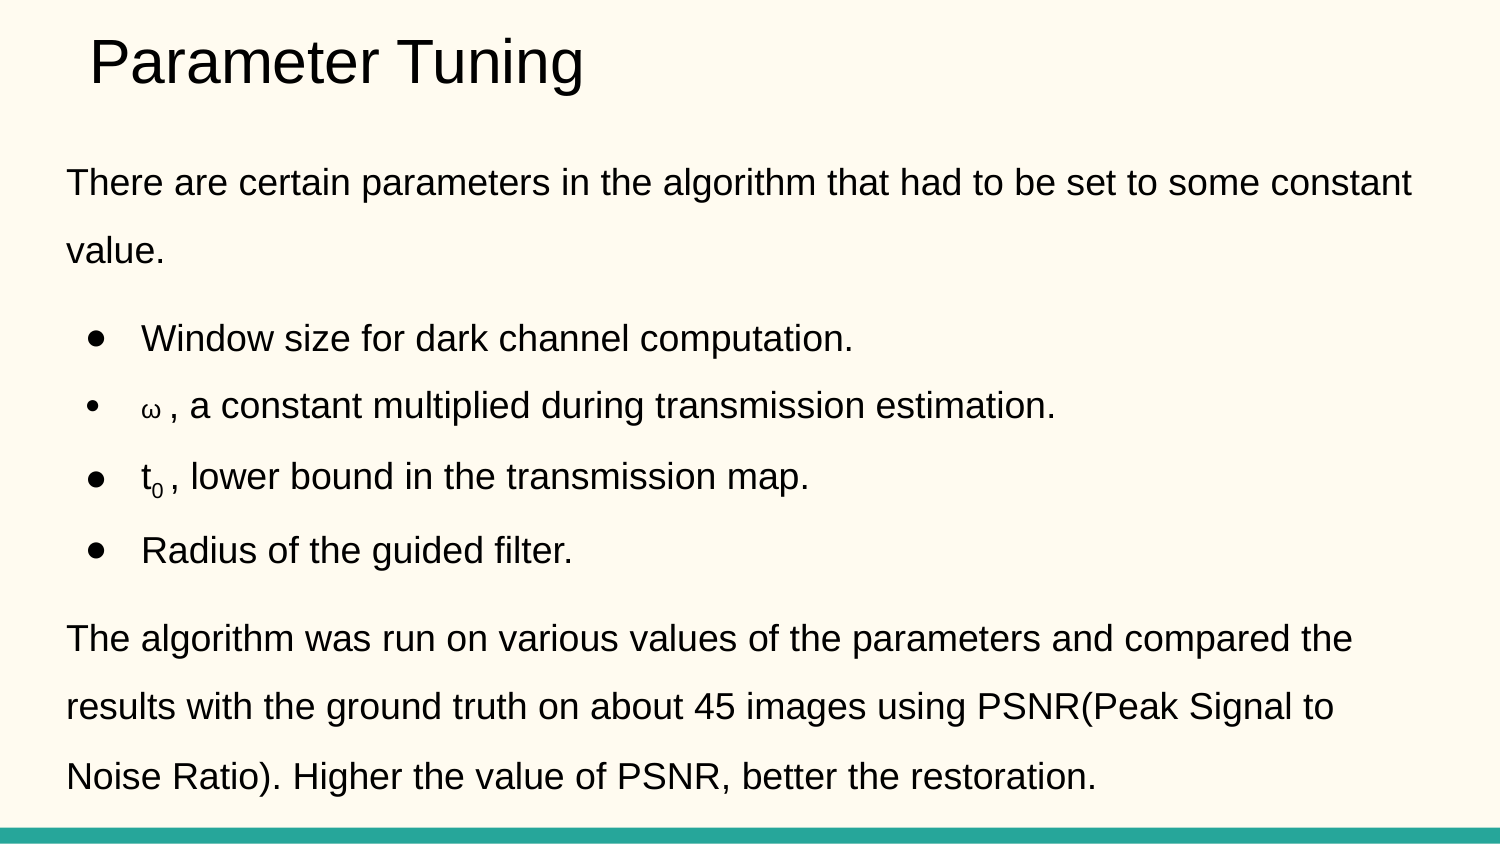

# Parameter Tuning
There are certain parameters in the algorithm that had to be set to some constant value.
Window size for dark channel computation.
ω , a constant multiplied during transmission estimation.
t0 , lower bound in the transmission map.
Radius of the guided filter.
The algorithm was run on various values of the parameters and compared the results with the ground truth on about 45 images using PSNR(Peak Signal to Noise Ratio). Higher the value of PSNR, better the restoration.